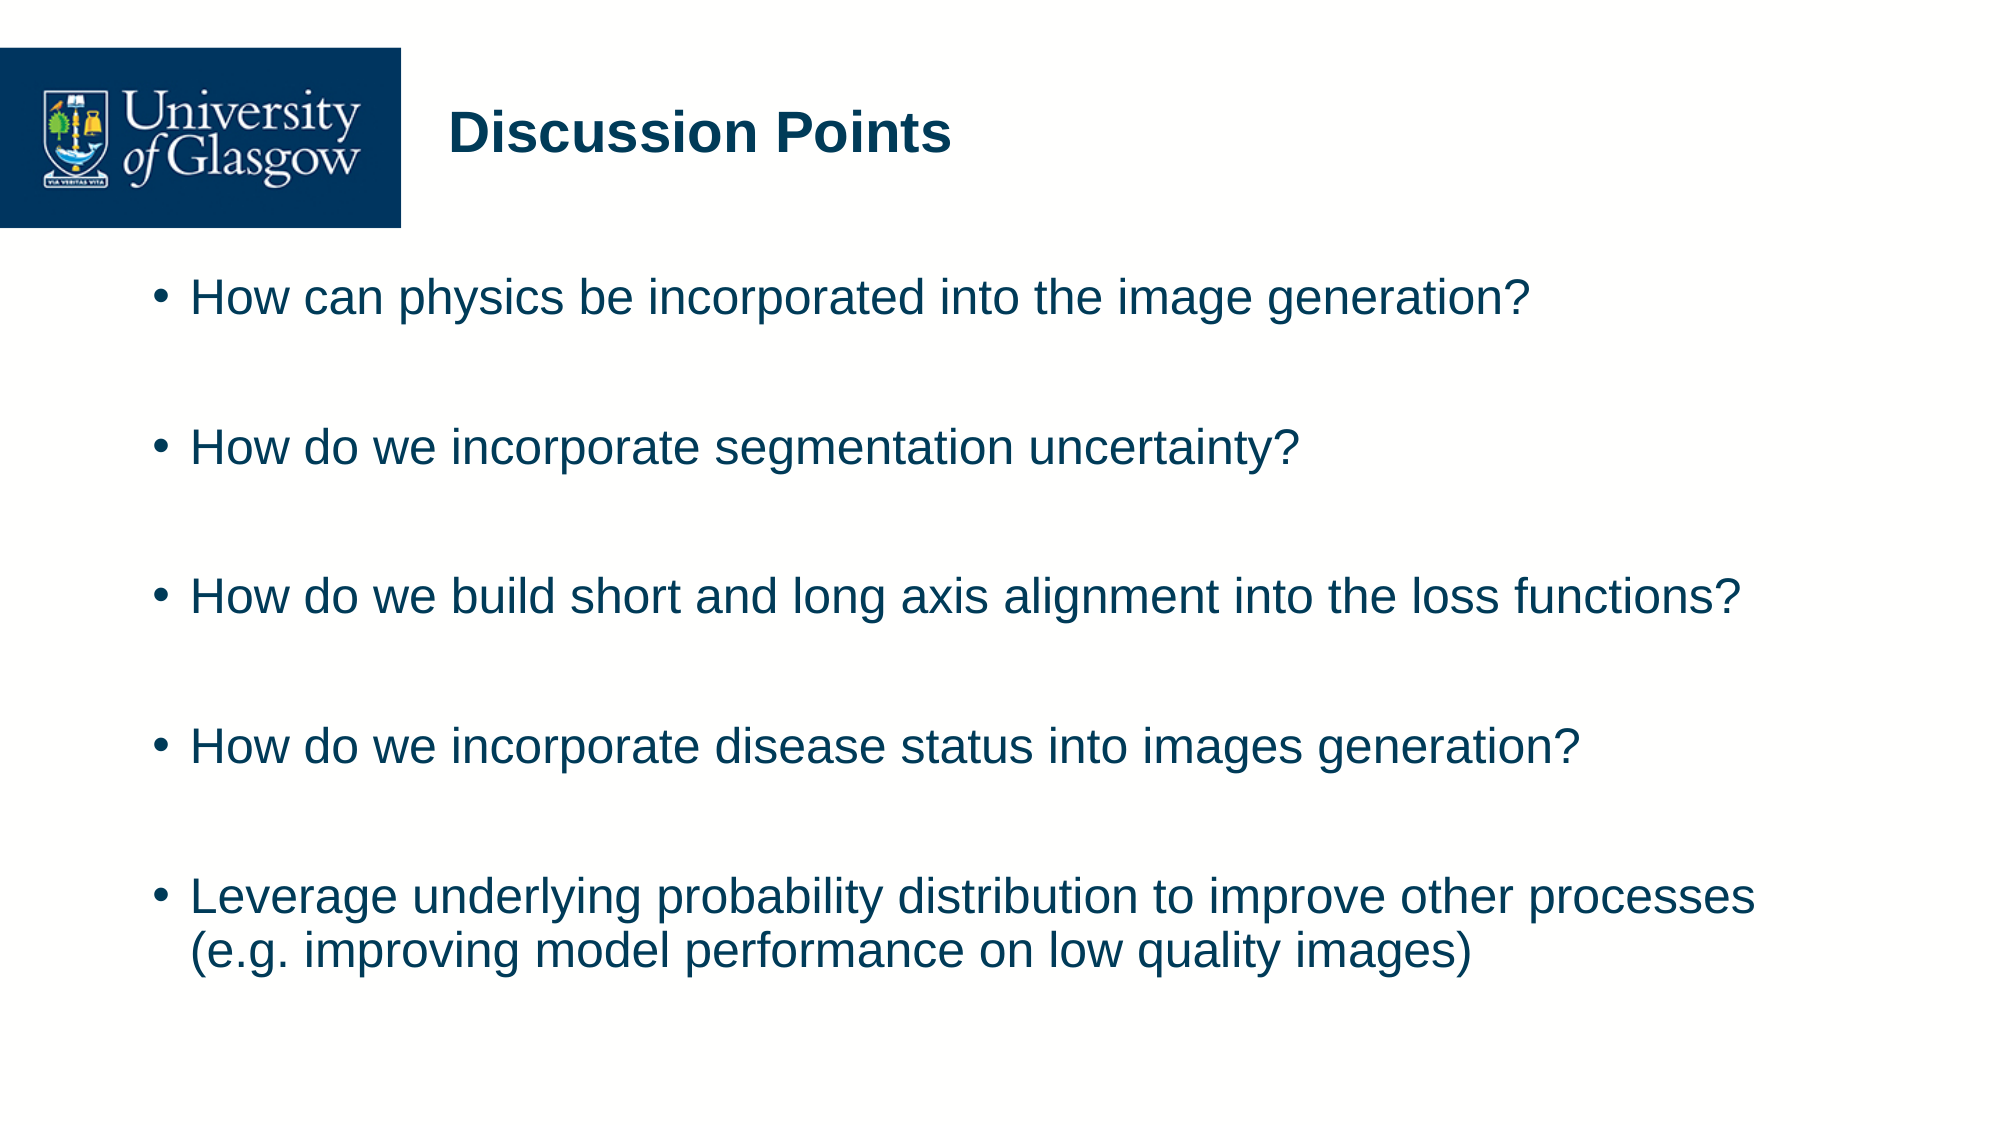

Discussion Points
How can physics be incorporated into the image generation?

How do we incorporate segmentation uncertainty?

How do we build short and long axis alignment into the loss functions?

How do we incorporate disease status into images generation?

Leverage underlying probability distribution to improve other processes (e.g. improving model performance on low quality images)